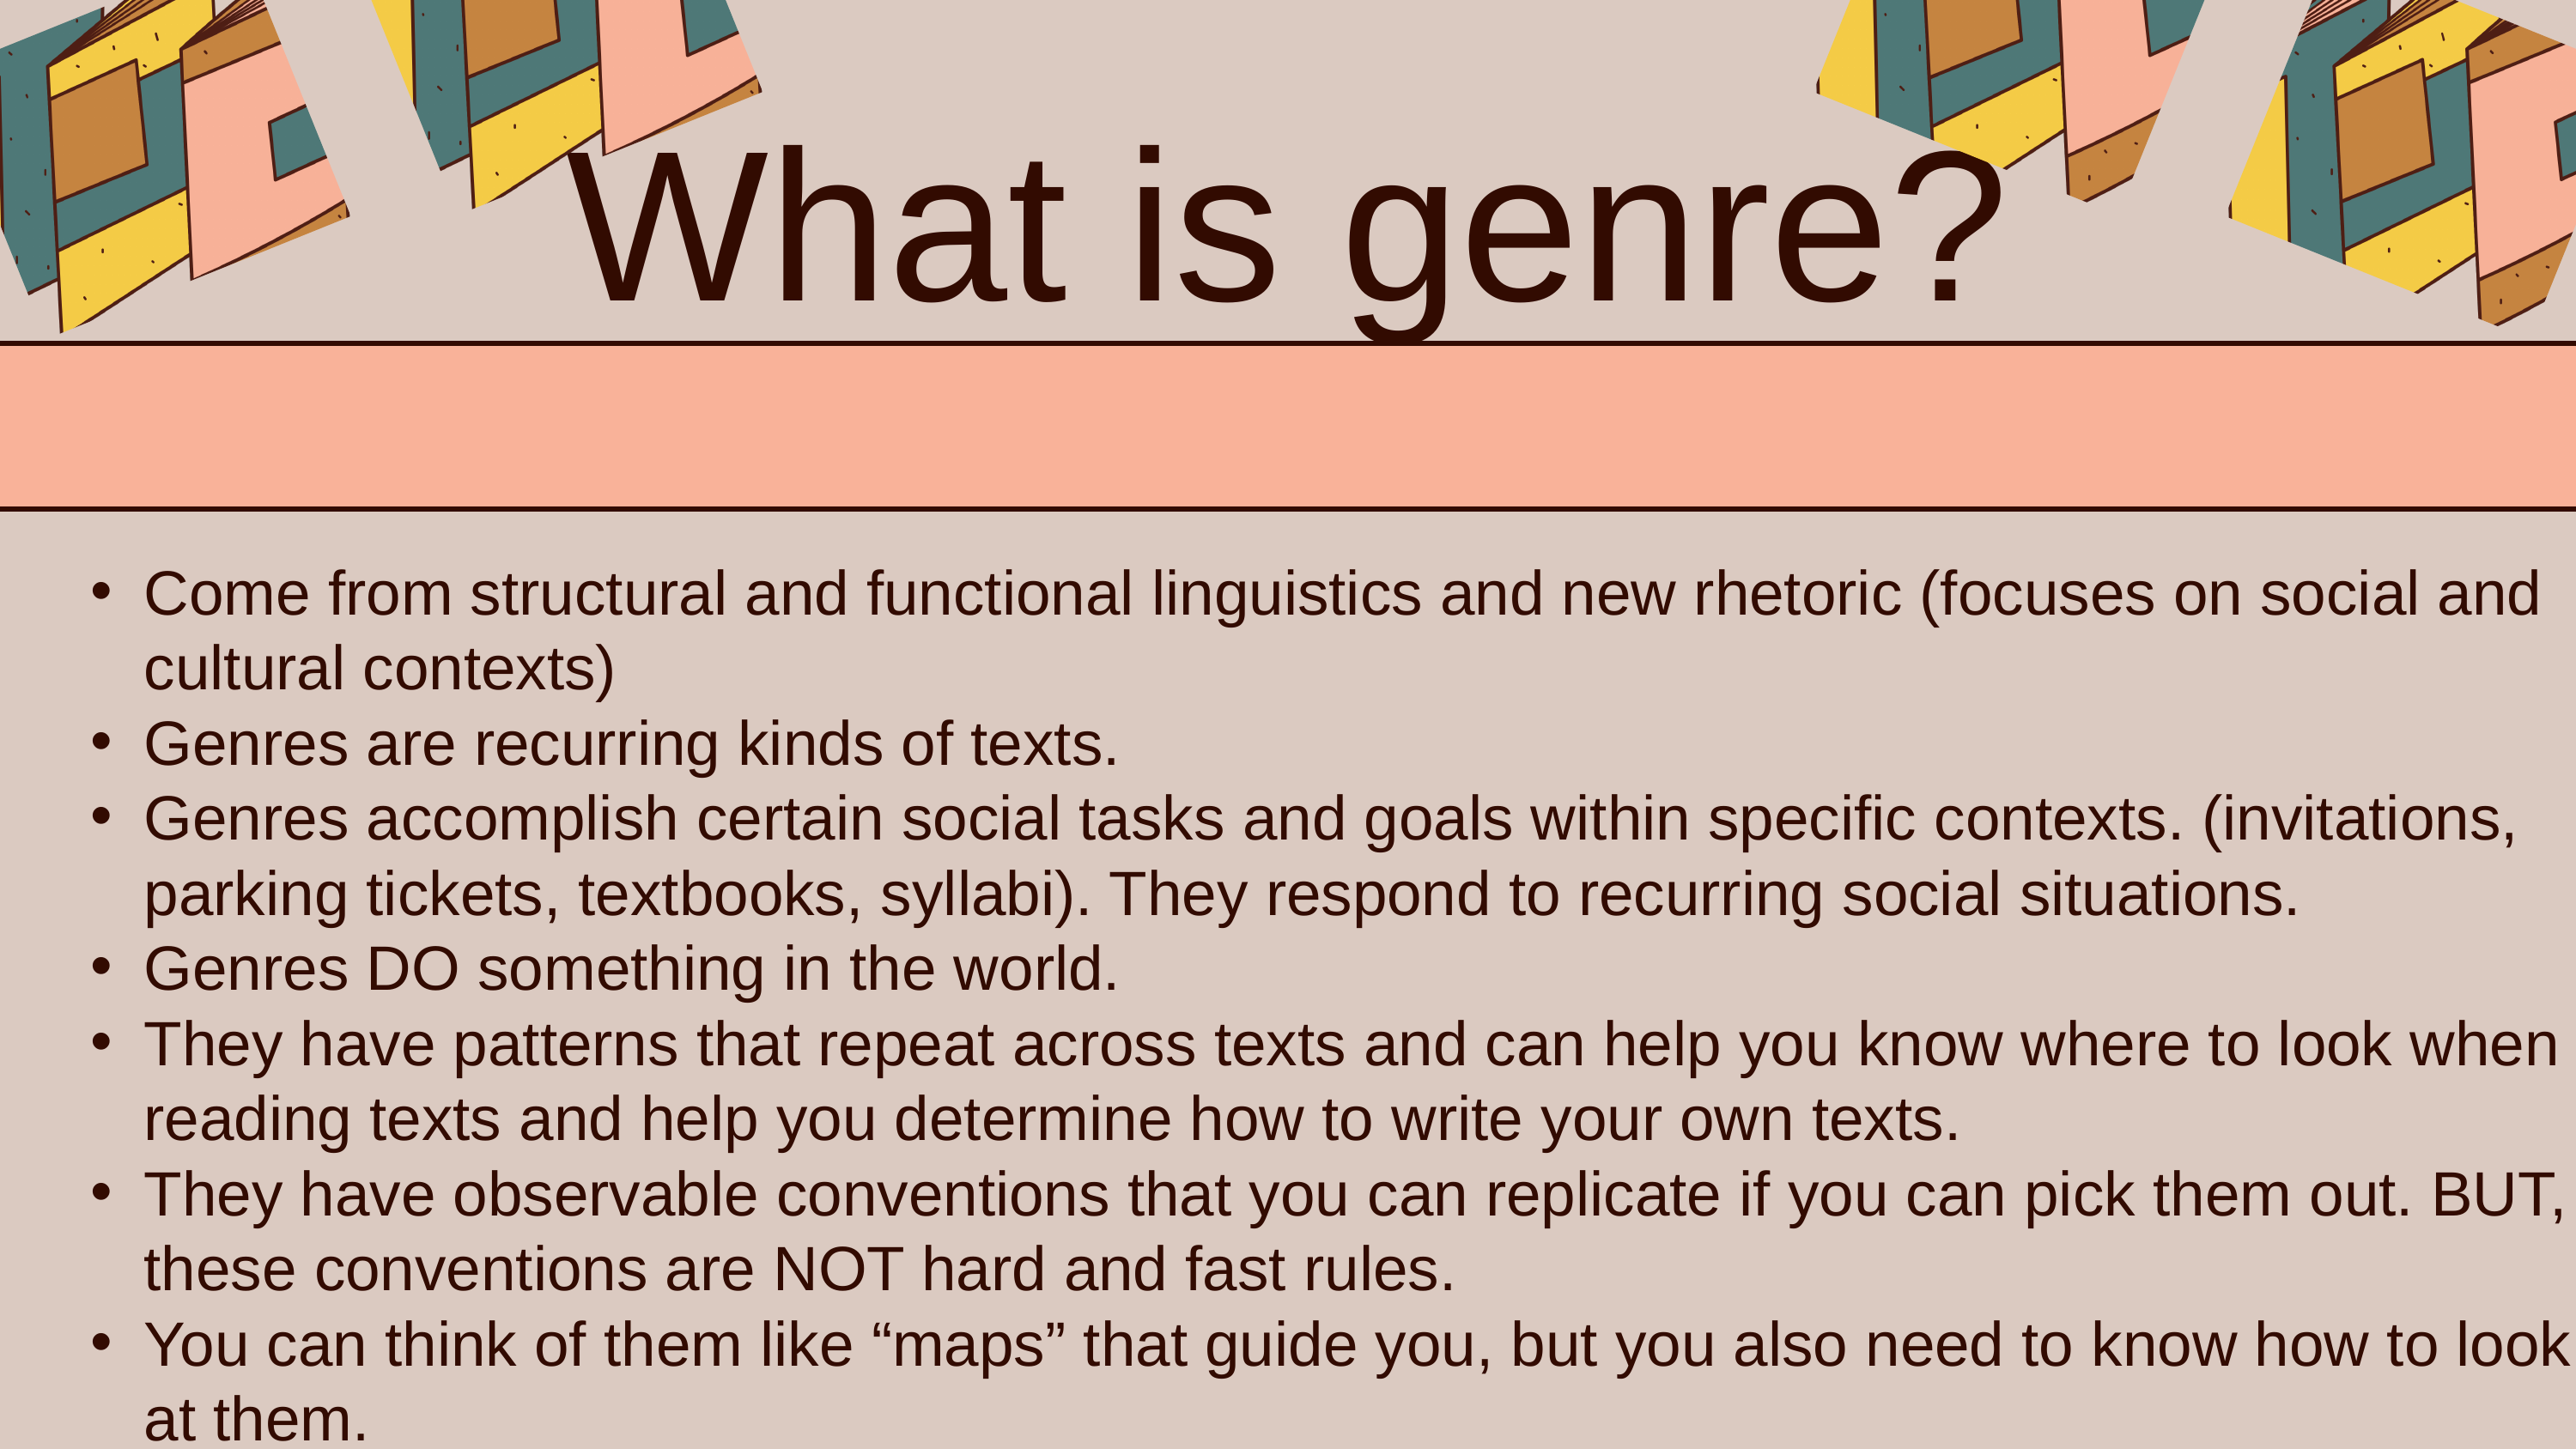

What is genre?

Come from structural and functional linguistics and new rhetoric (focuses on social and cultural contexts)
Genres are recurring kinds of texts.
Genres accomplish certain social tasks and goals within specific contexts. (invitations, parking tickets, textbooks, syllabi). They respond to recurring social situations.
Genres DO something in the world.
They have patterns that repeat across texts and can help you know where to look when reading texts and help you determine how to write your own texts.
They have observable conventions that you can replicate if you can pick them out. BUT, these conventions are NOT hard and fast rules.
You can think of them like “maps” that guide you, but you also need to know how to look at them.